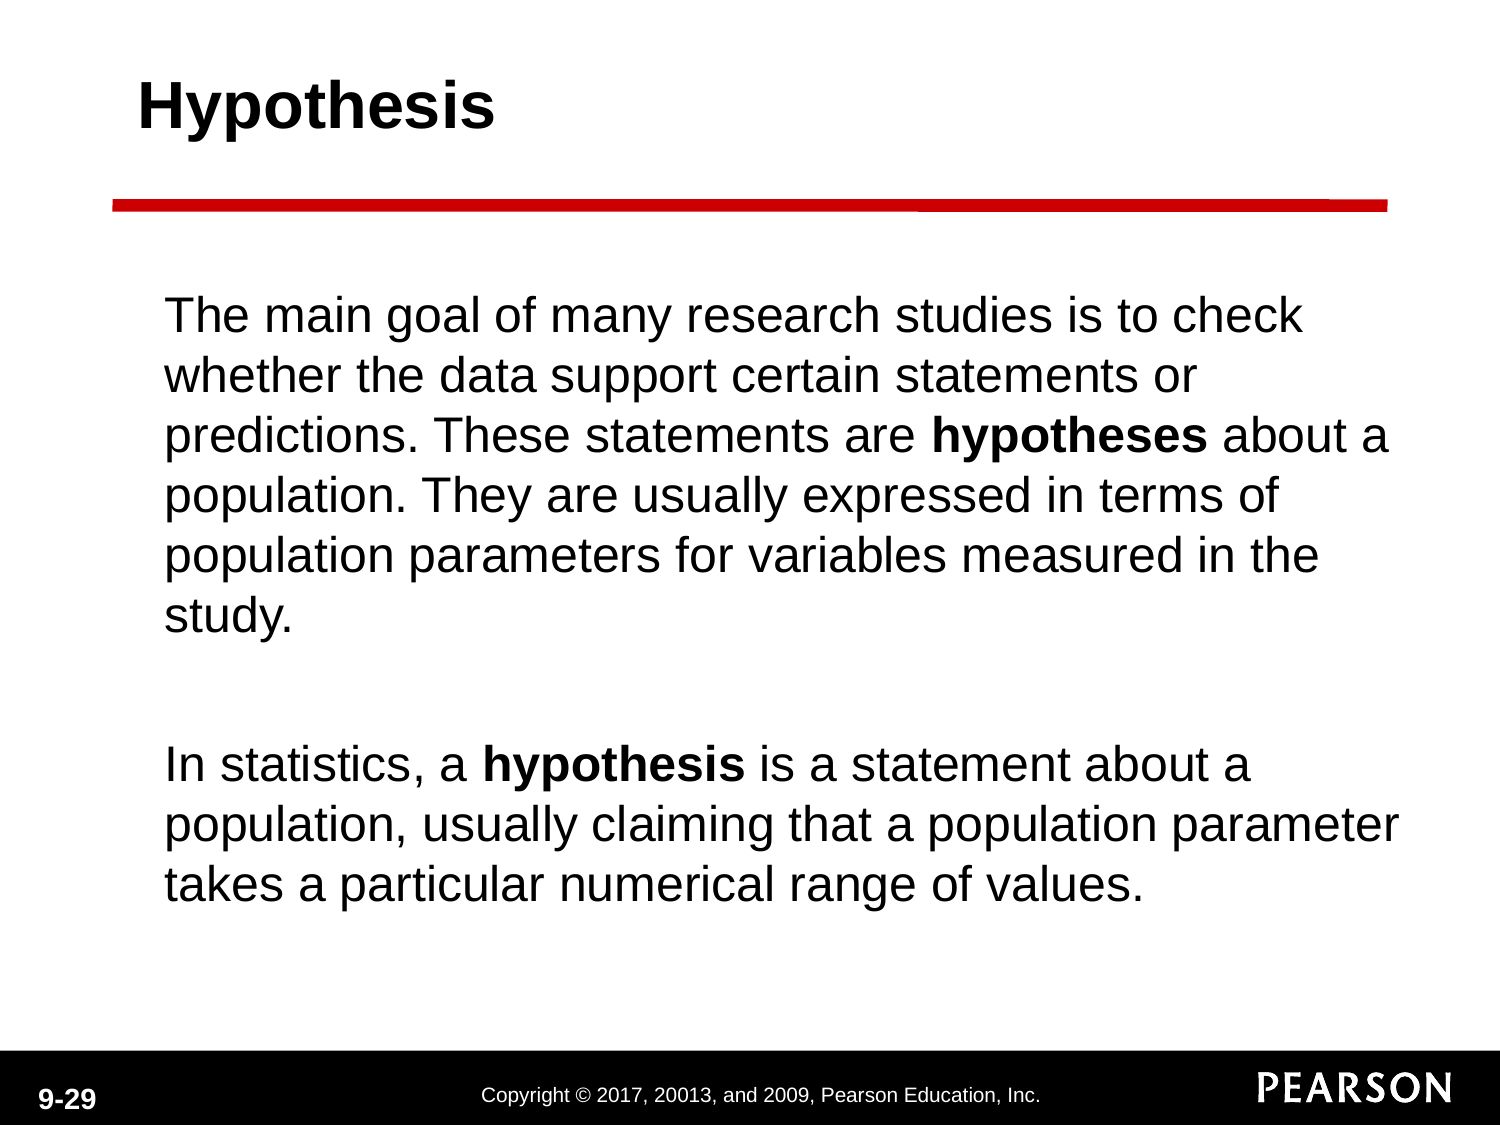

Hypothesis
The main goal of many research studies is to check whether the data support certain statements or predictions. These statements are hypotheses about a population. They are usually expressed in terms of population parameters for variables measured in the study.

In statistics, a hypothesis is a statement about a population, usually claiming that a population parameter takes a particular numerical range of values.